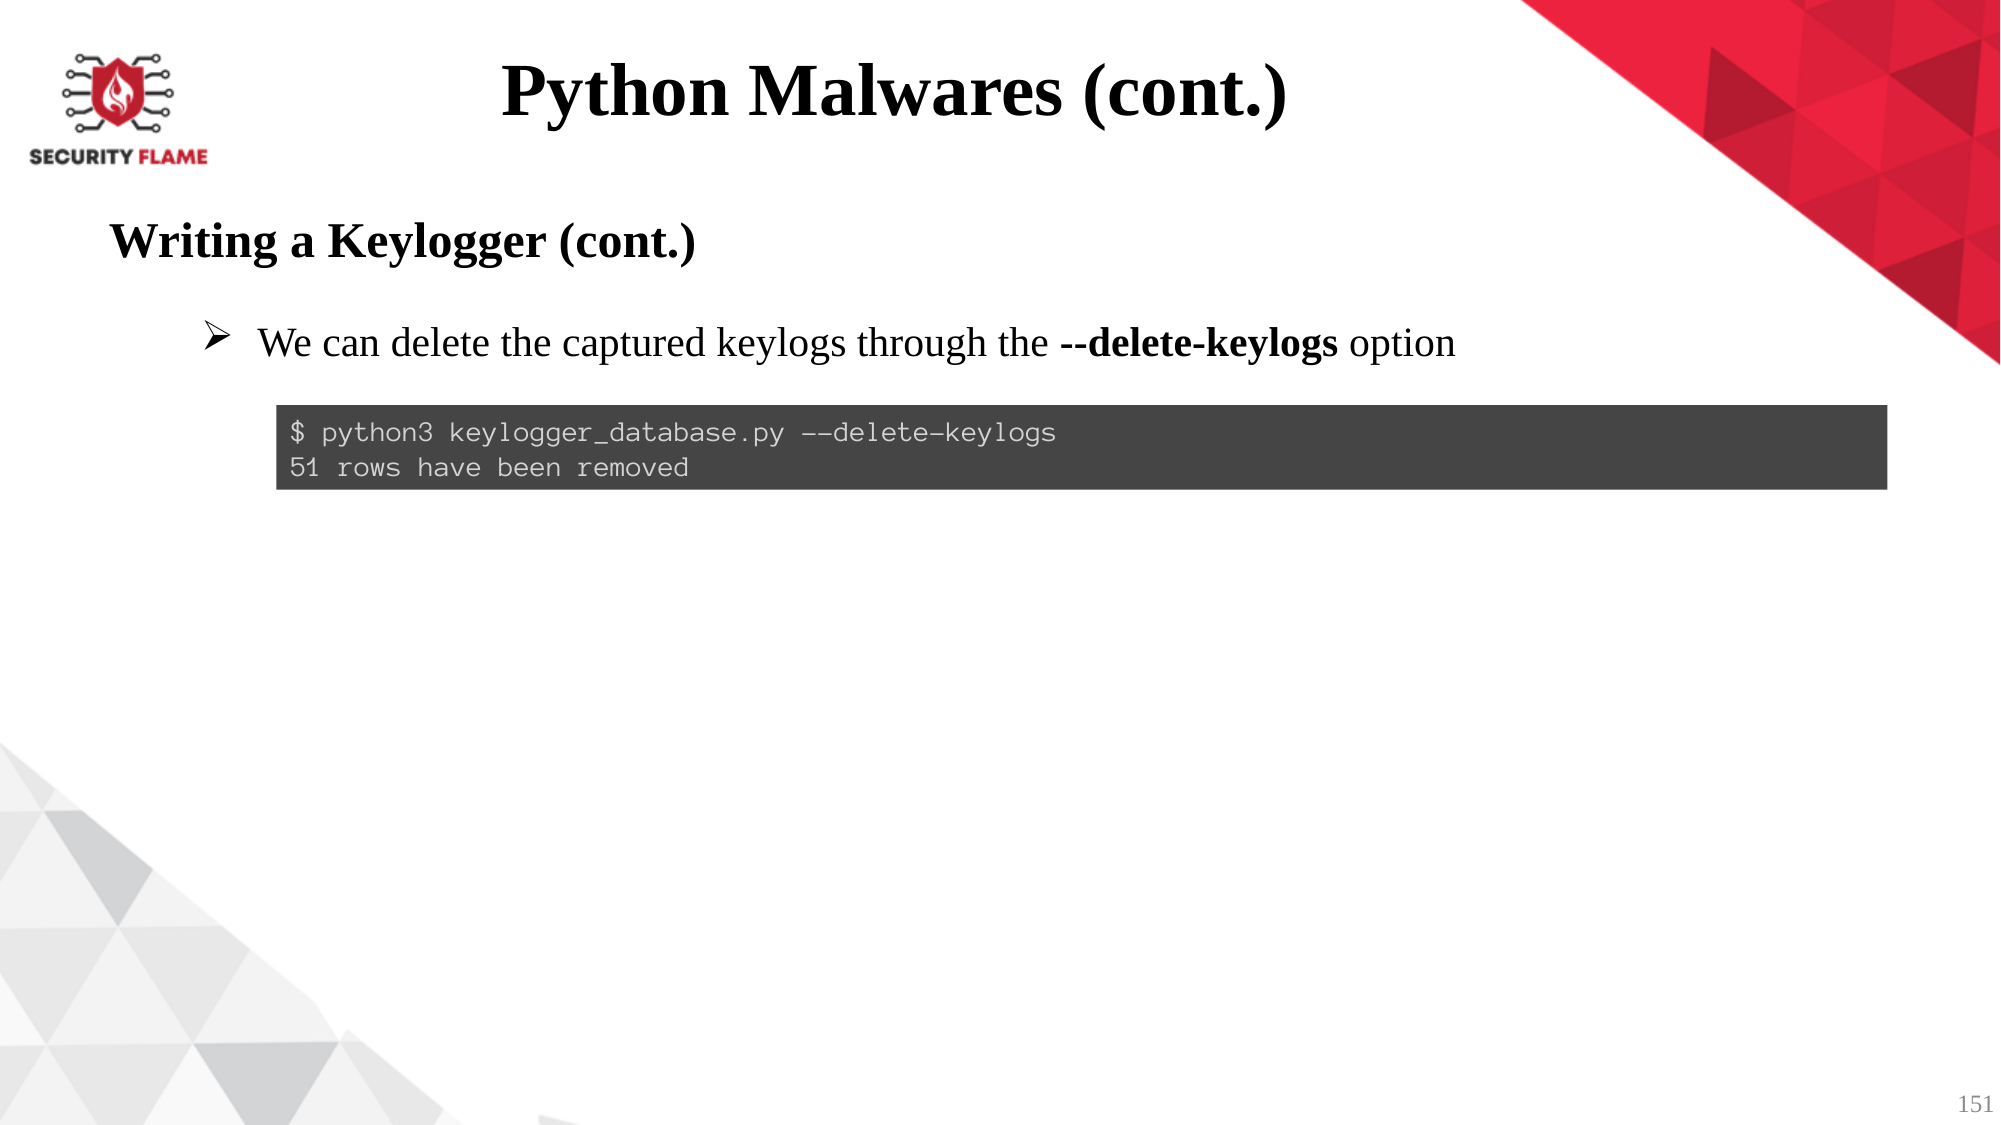

Python Malwares (cont.)
Writing a Keylogger (cont.)
We can delete the captured keylogs through the --delete-keylogs option
$ python3 keylogger_database.py --delete-keylogs
51 rows have been removed
151